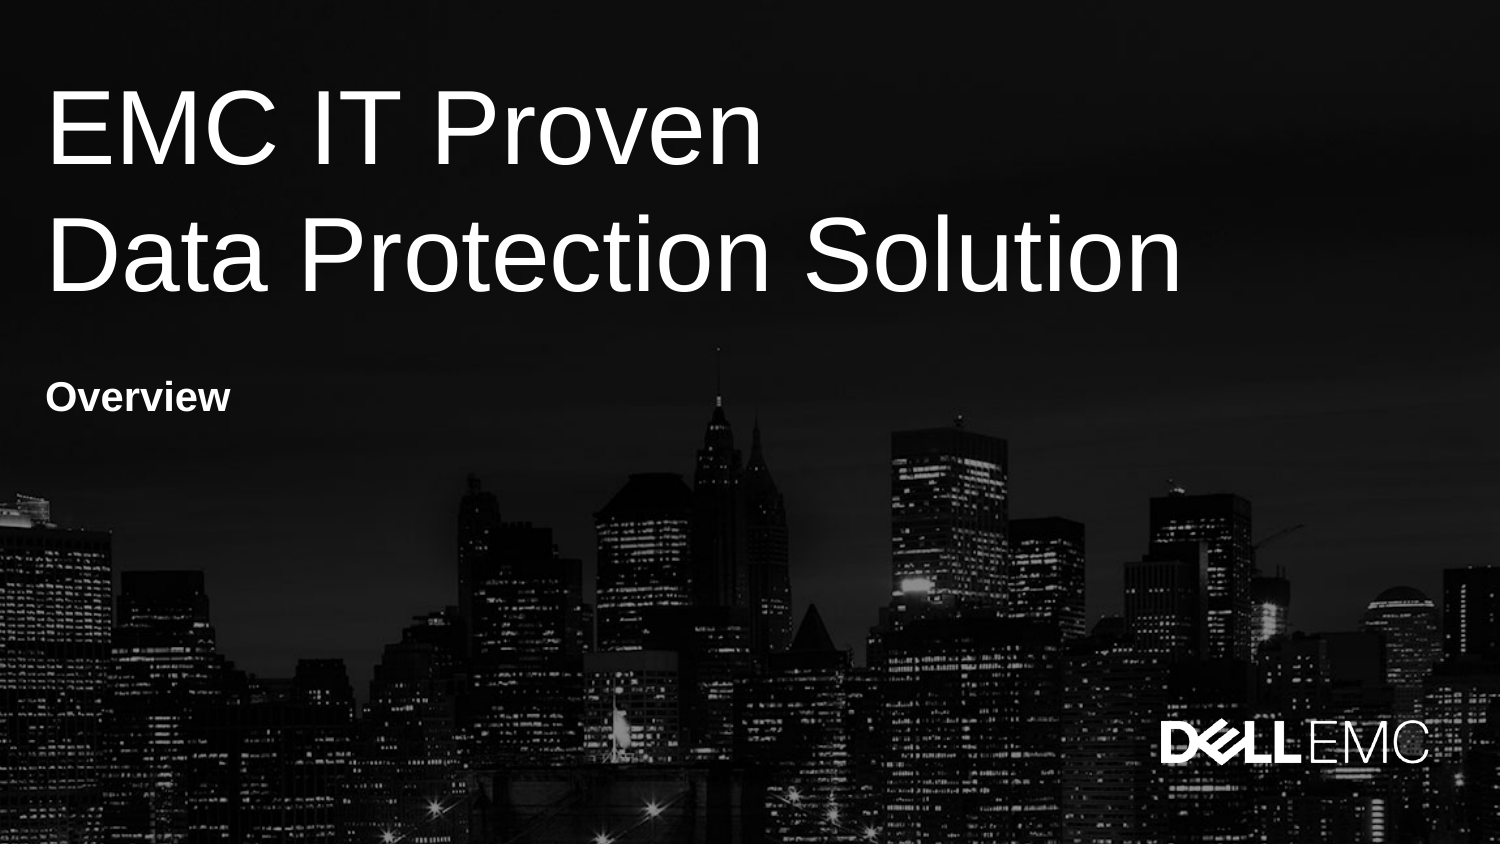

# EMC IT Proven Data Protection Solution
Overview